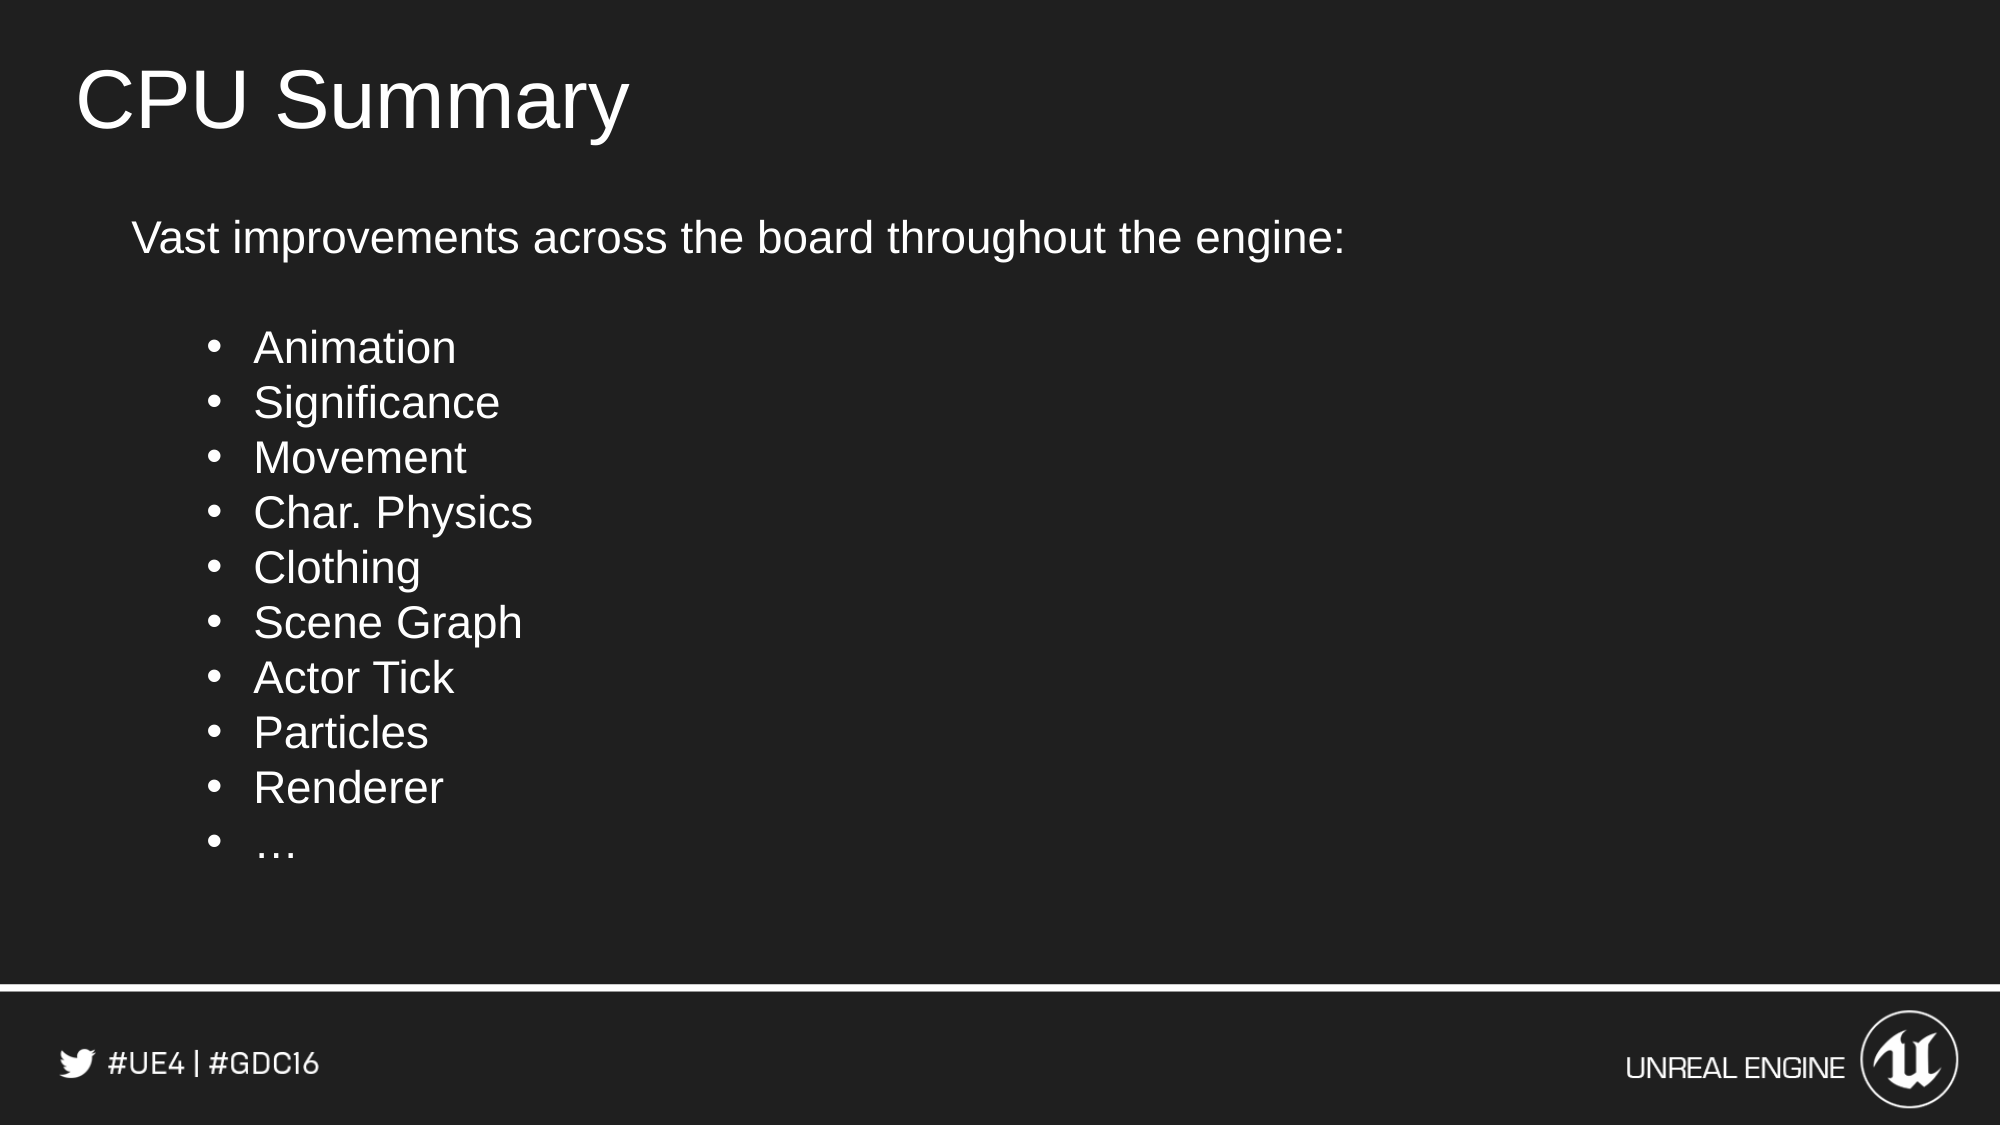

CPU Summary
Vast improvements across the board throughout the engine:
Animation
Significance
Movement
Char. Physics
Clothing
Scene Graph
Actor Tick
Particles
Renderer
…